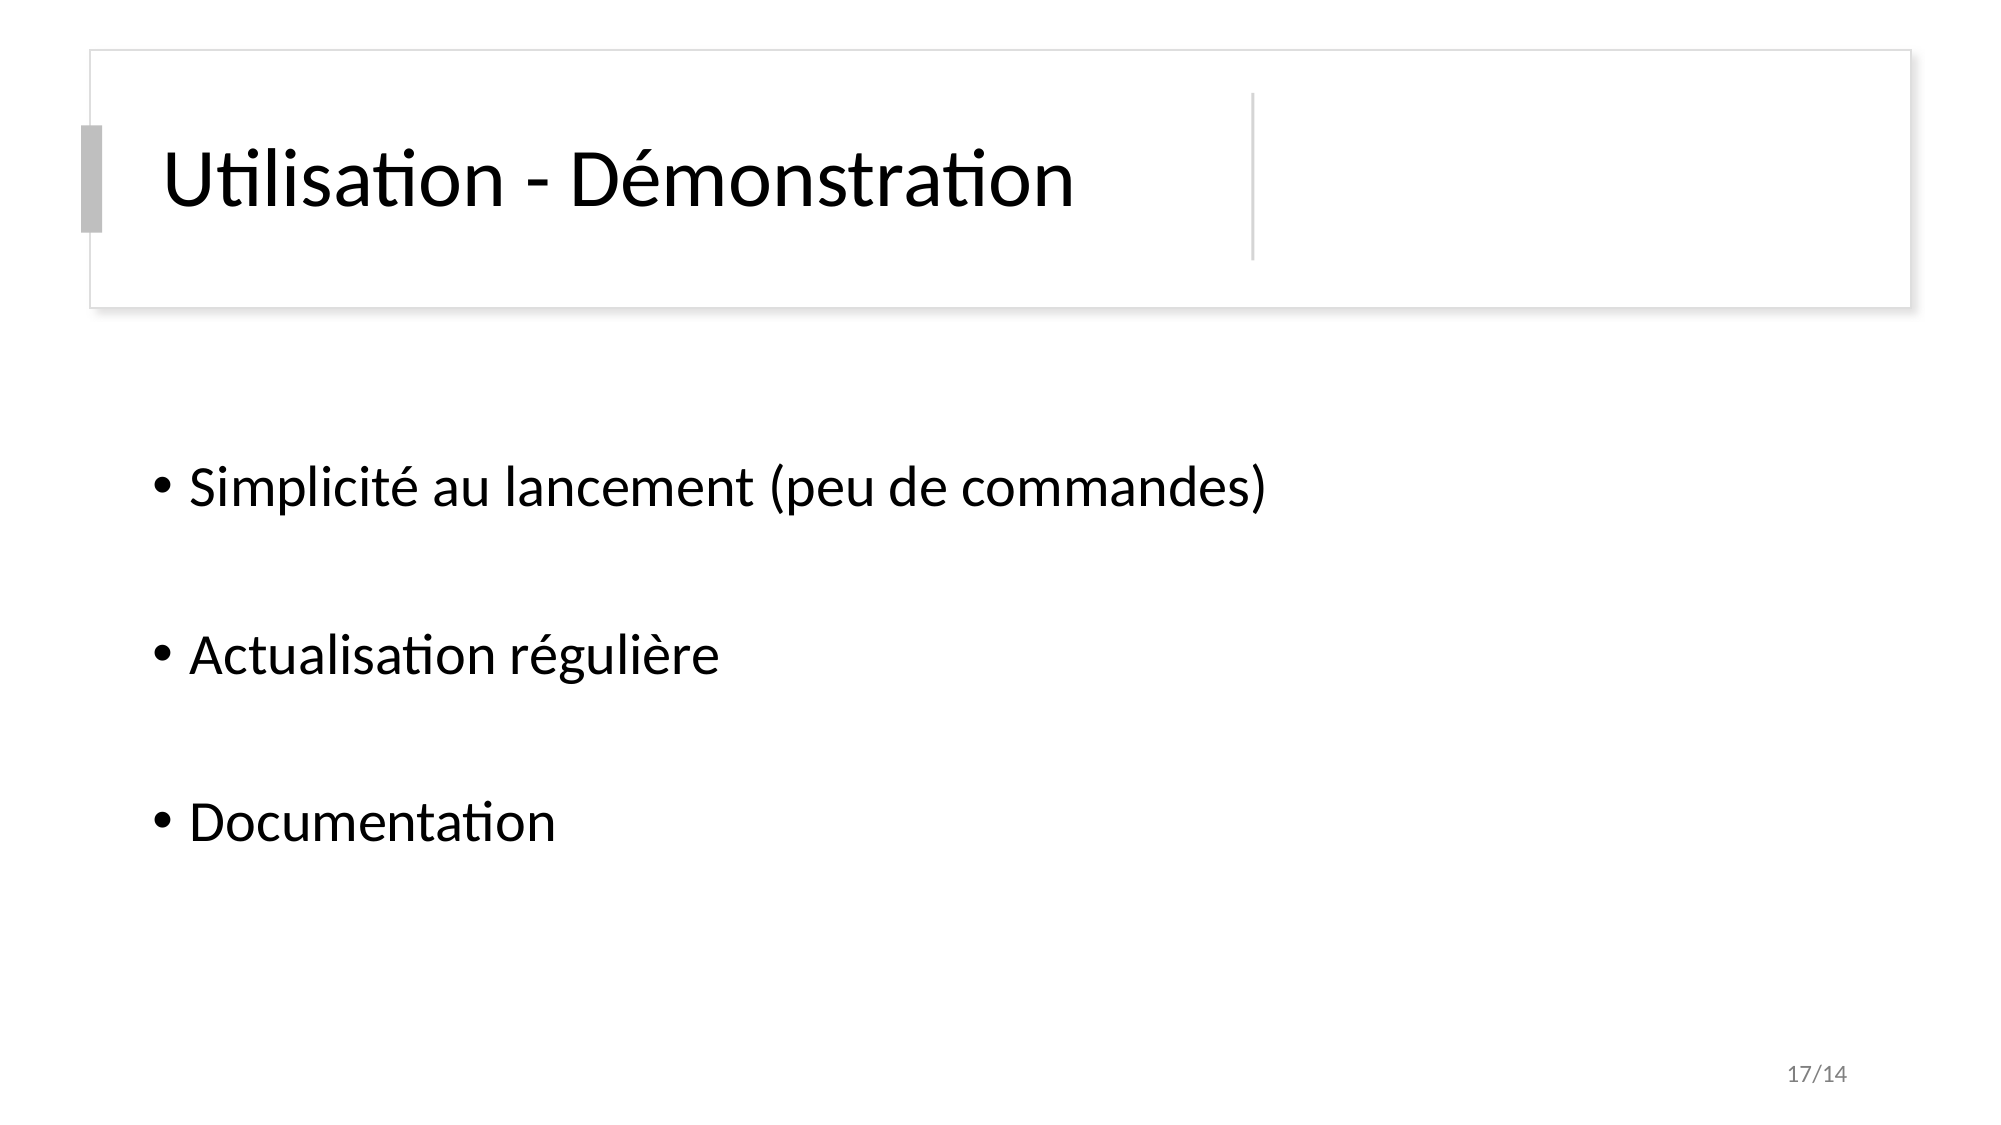

# Utilisation - Démonstration

Simplicité au lancement (peu de commandes)

Actualisation régulière

Documentation
17/14